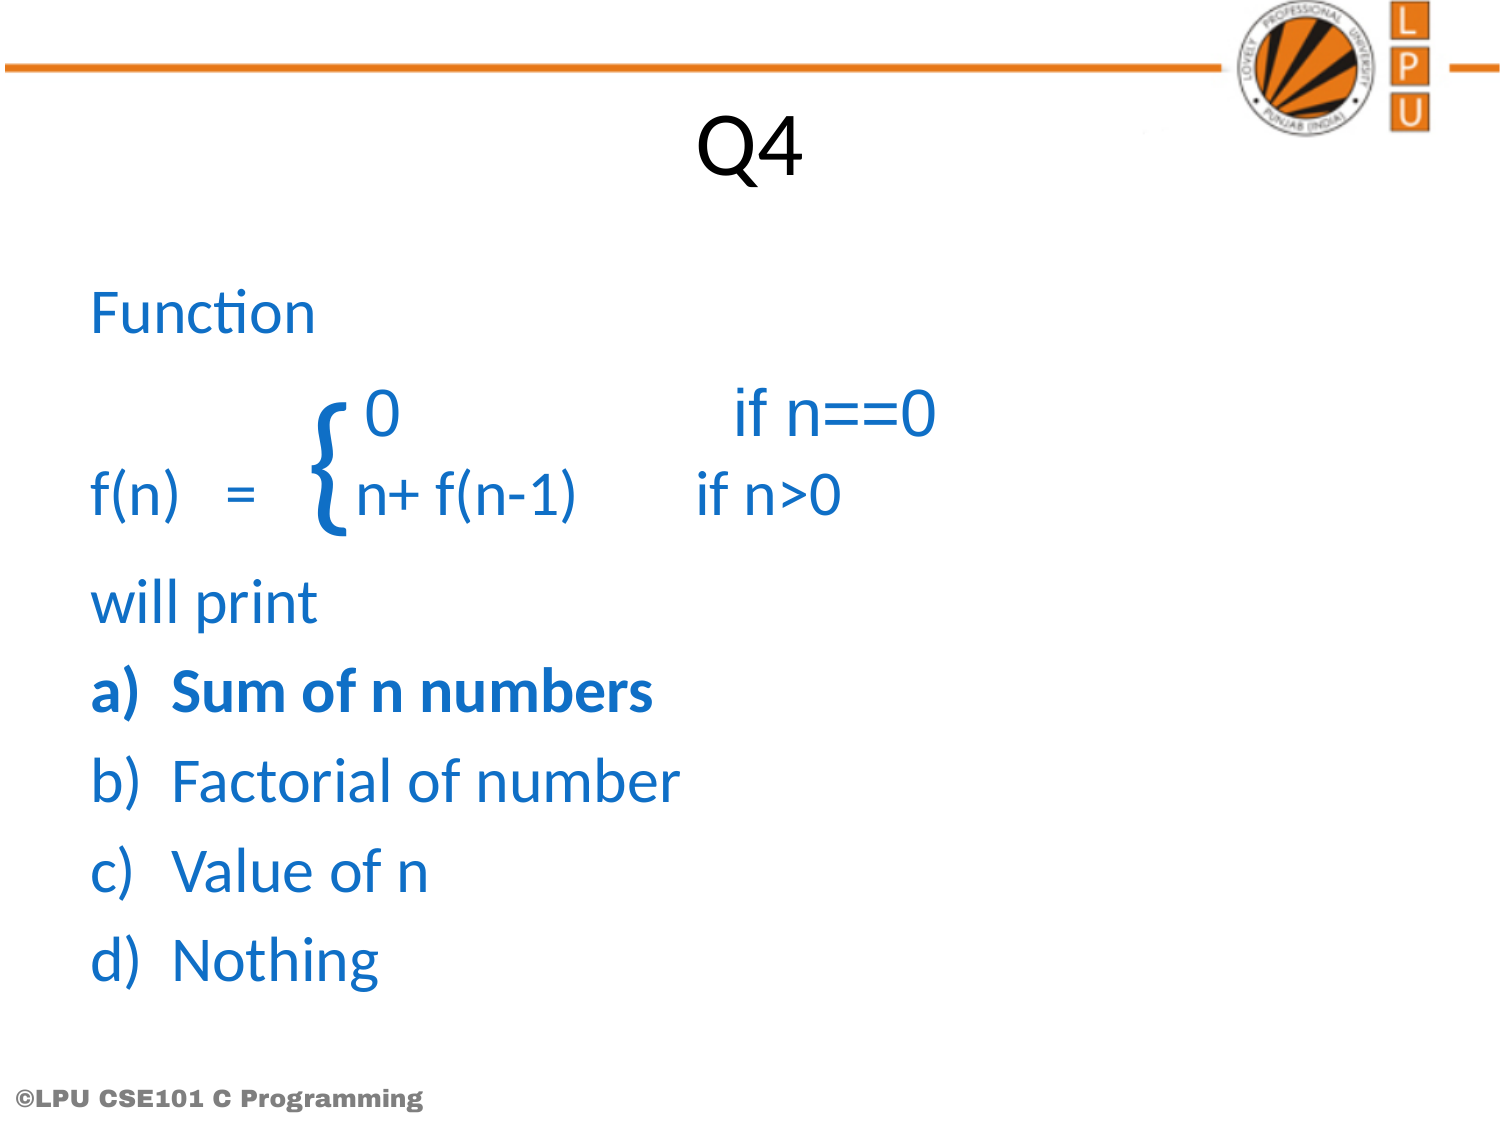

# Q4
Function
f(n)   =   {n+ f(n-1)        if n>0
will print
Sum of n numbers
Factorial of number
Value of n
Nothing
0                  if n==0